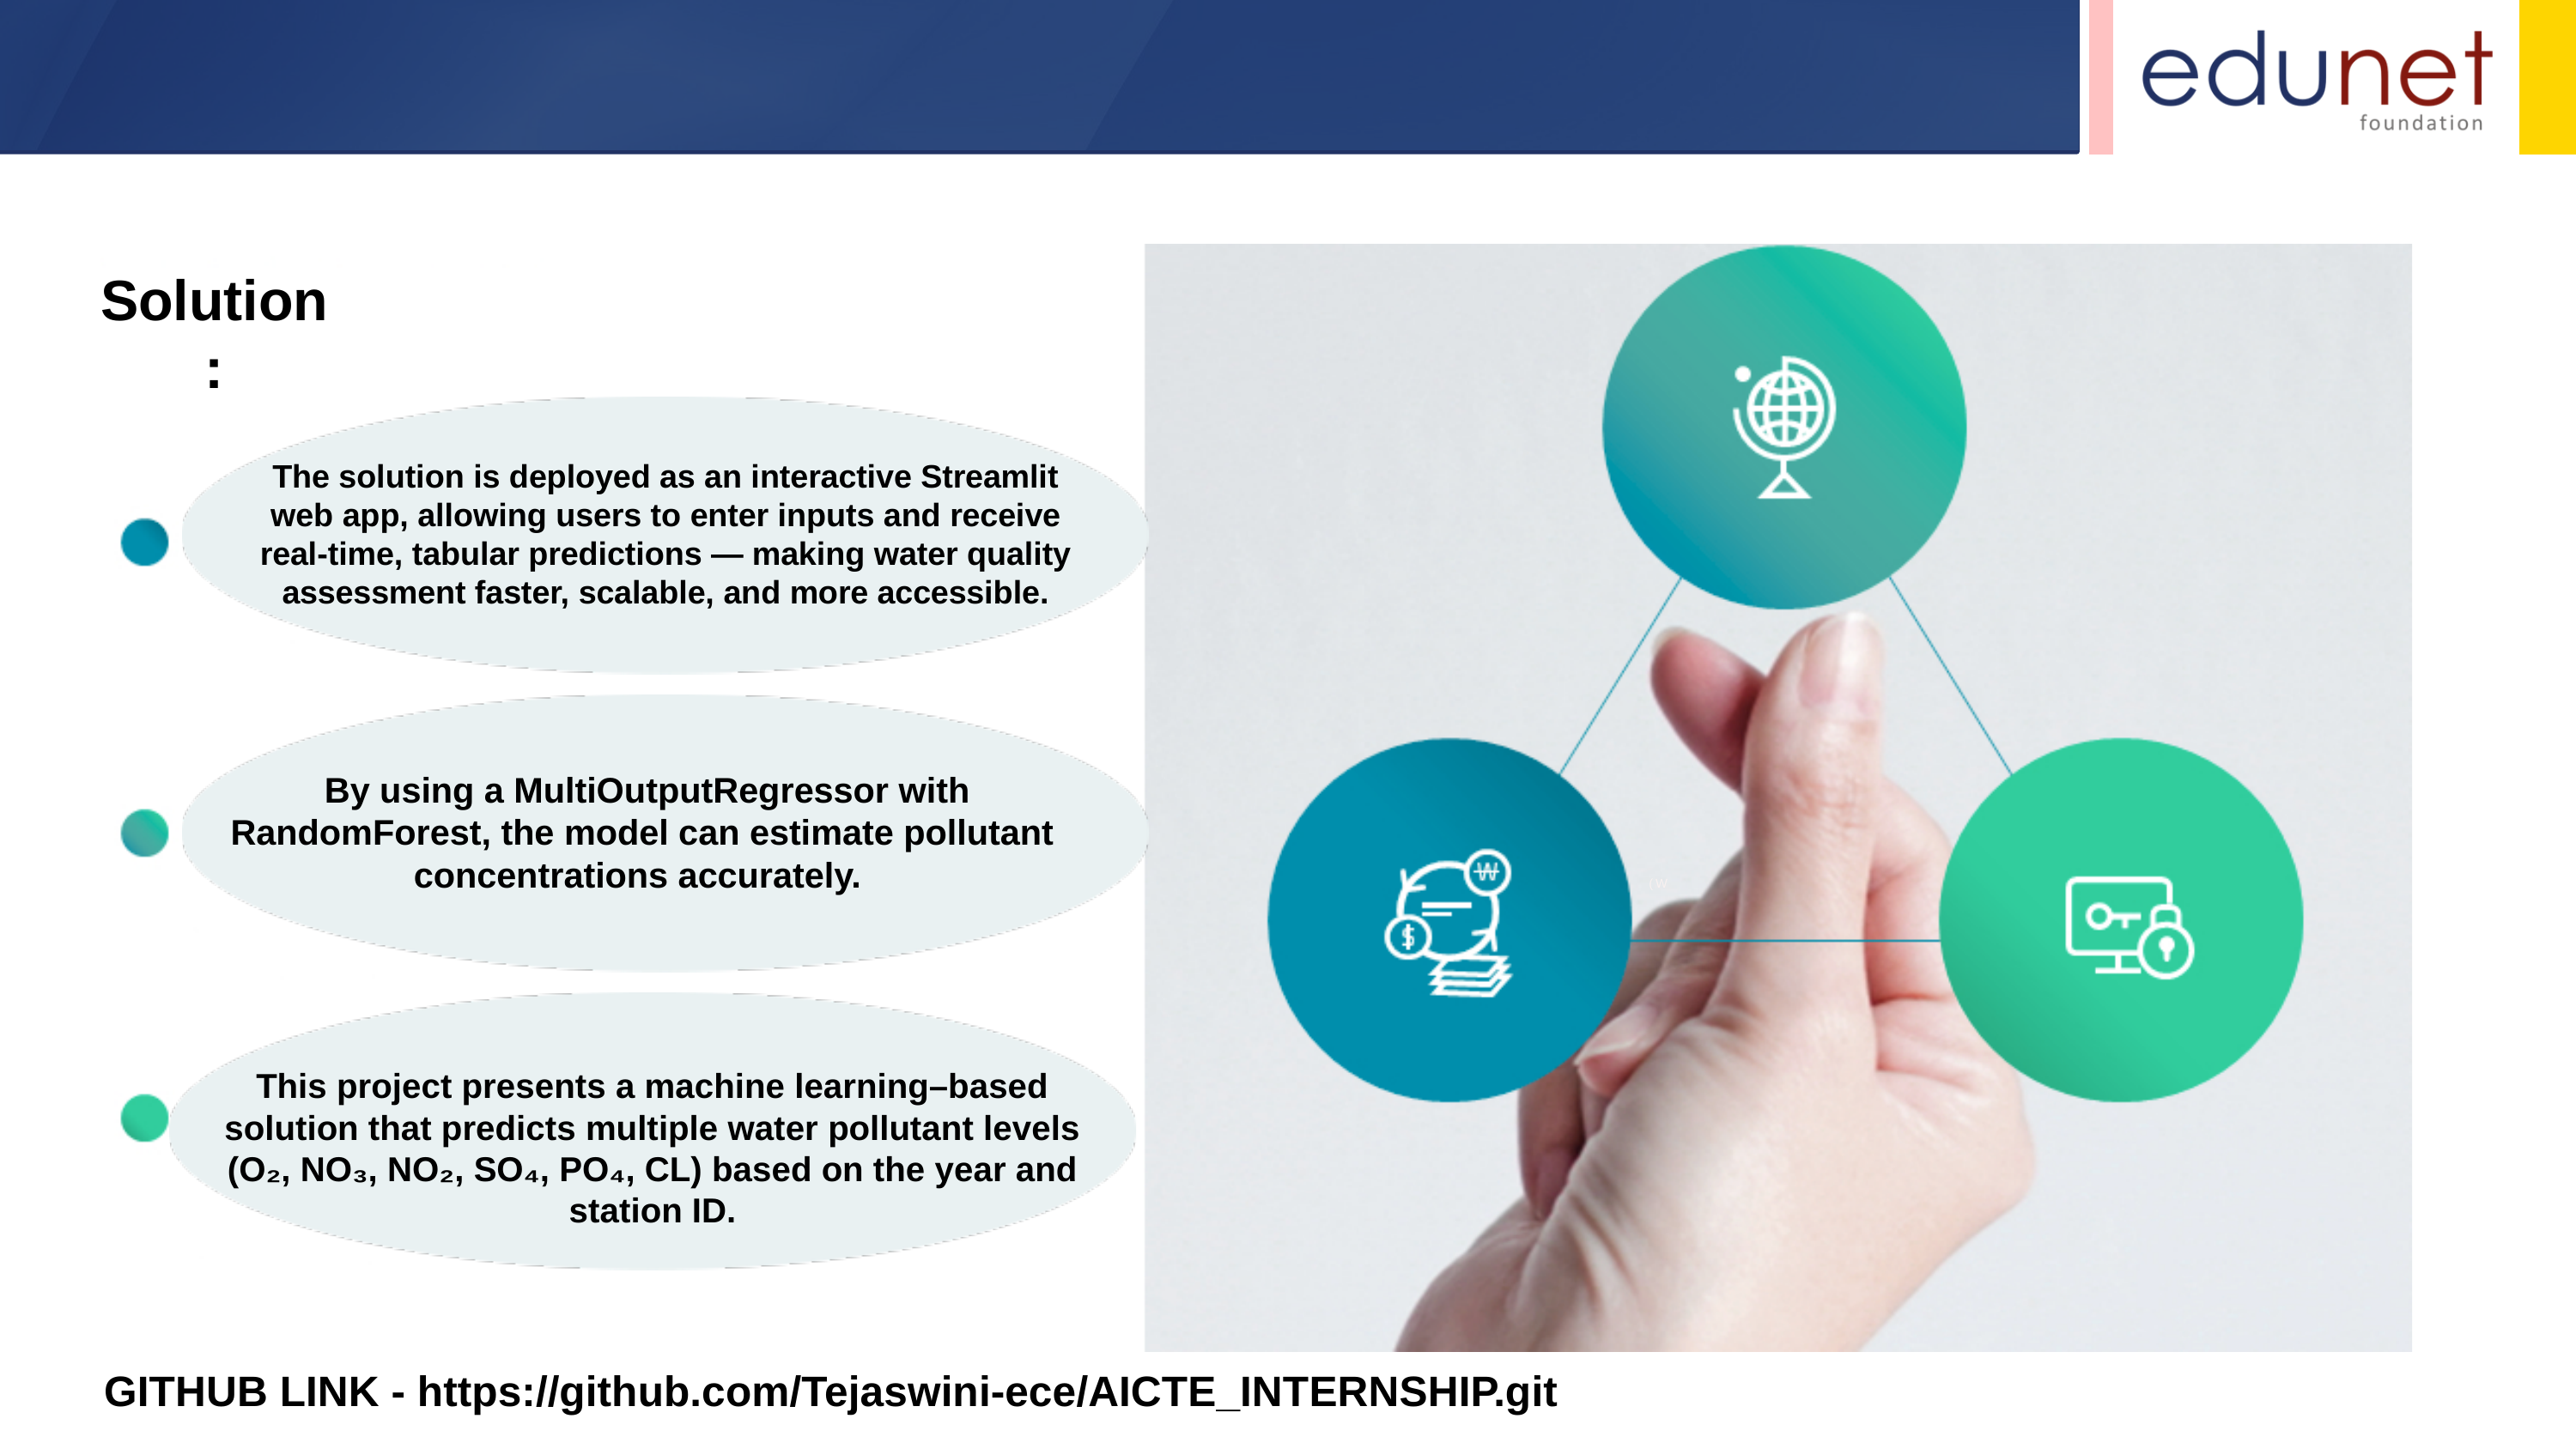

The solution is deployed as an interactive Streamlit web app, allowing users to enter inputs and receive real-time, tabular predictions — making water quality assessment faster, scalable, and more accessible.

 By using a MultiOutputRegressor with RandomForest, the model can estimate pollutant concentrations accurately.
(W

This project presents a machine learning–based solution that predicts multiple water pollutant levels (O₂, NO₃, NO₂, SO₄, PO₄, CL) based on the year and station ID.
Solution:
GITHUB LINK - https://github.com/Tejaswini-ece/AICTE_INTERNSHIP.git